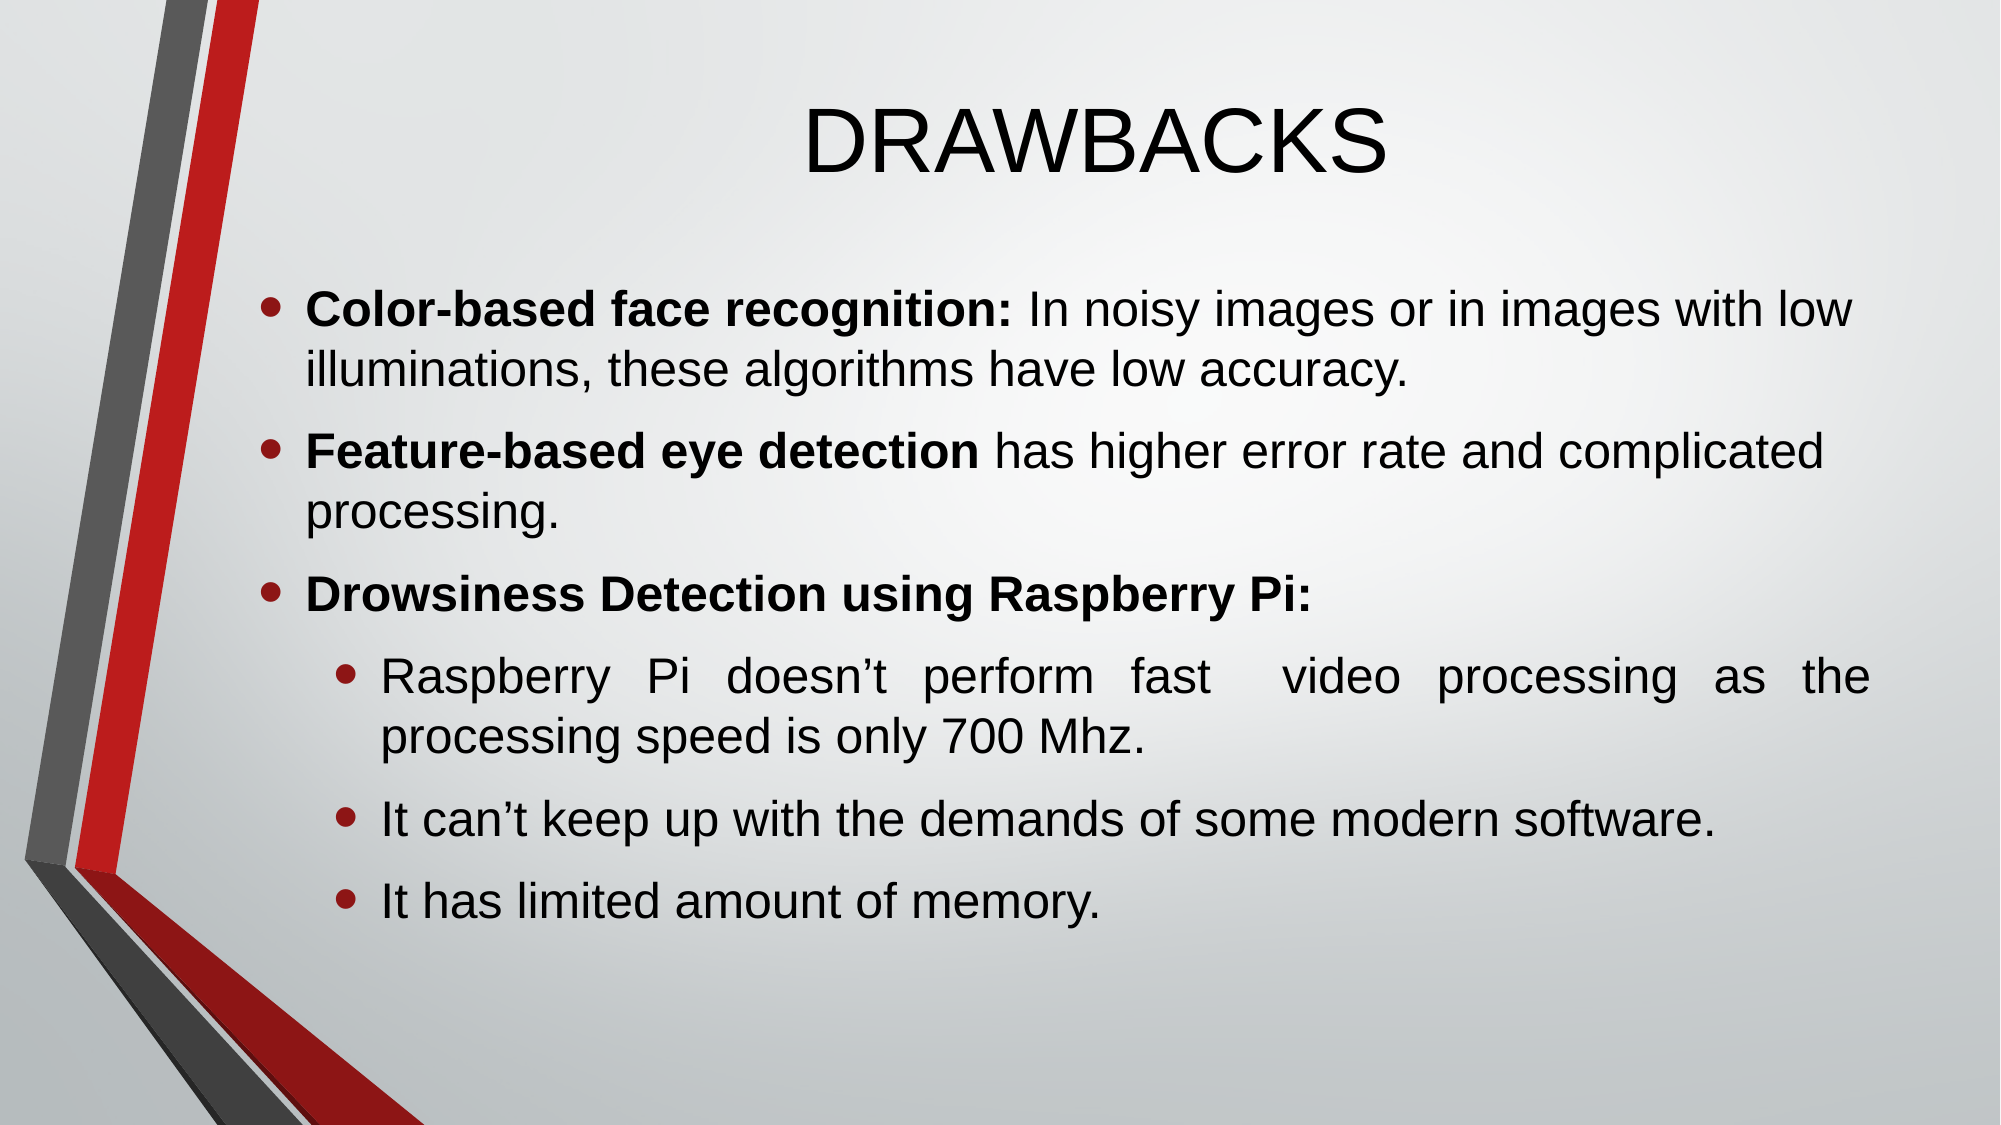

# DRAWBACKS
Color-based face recognition: In noisy images or in images with low illuminations, these algorithms have low accuracy.
Feature-based eye detection has higher error rate and complicated processing.
Drowsiness Detection using Raspberry Pi:
Raspberry Pi doesn’t perform fast  video processing as the processing speed is only 700 Mhz.
It can’t keep up with the demands of some modern software.
It has limited amount of memory.